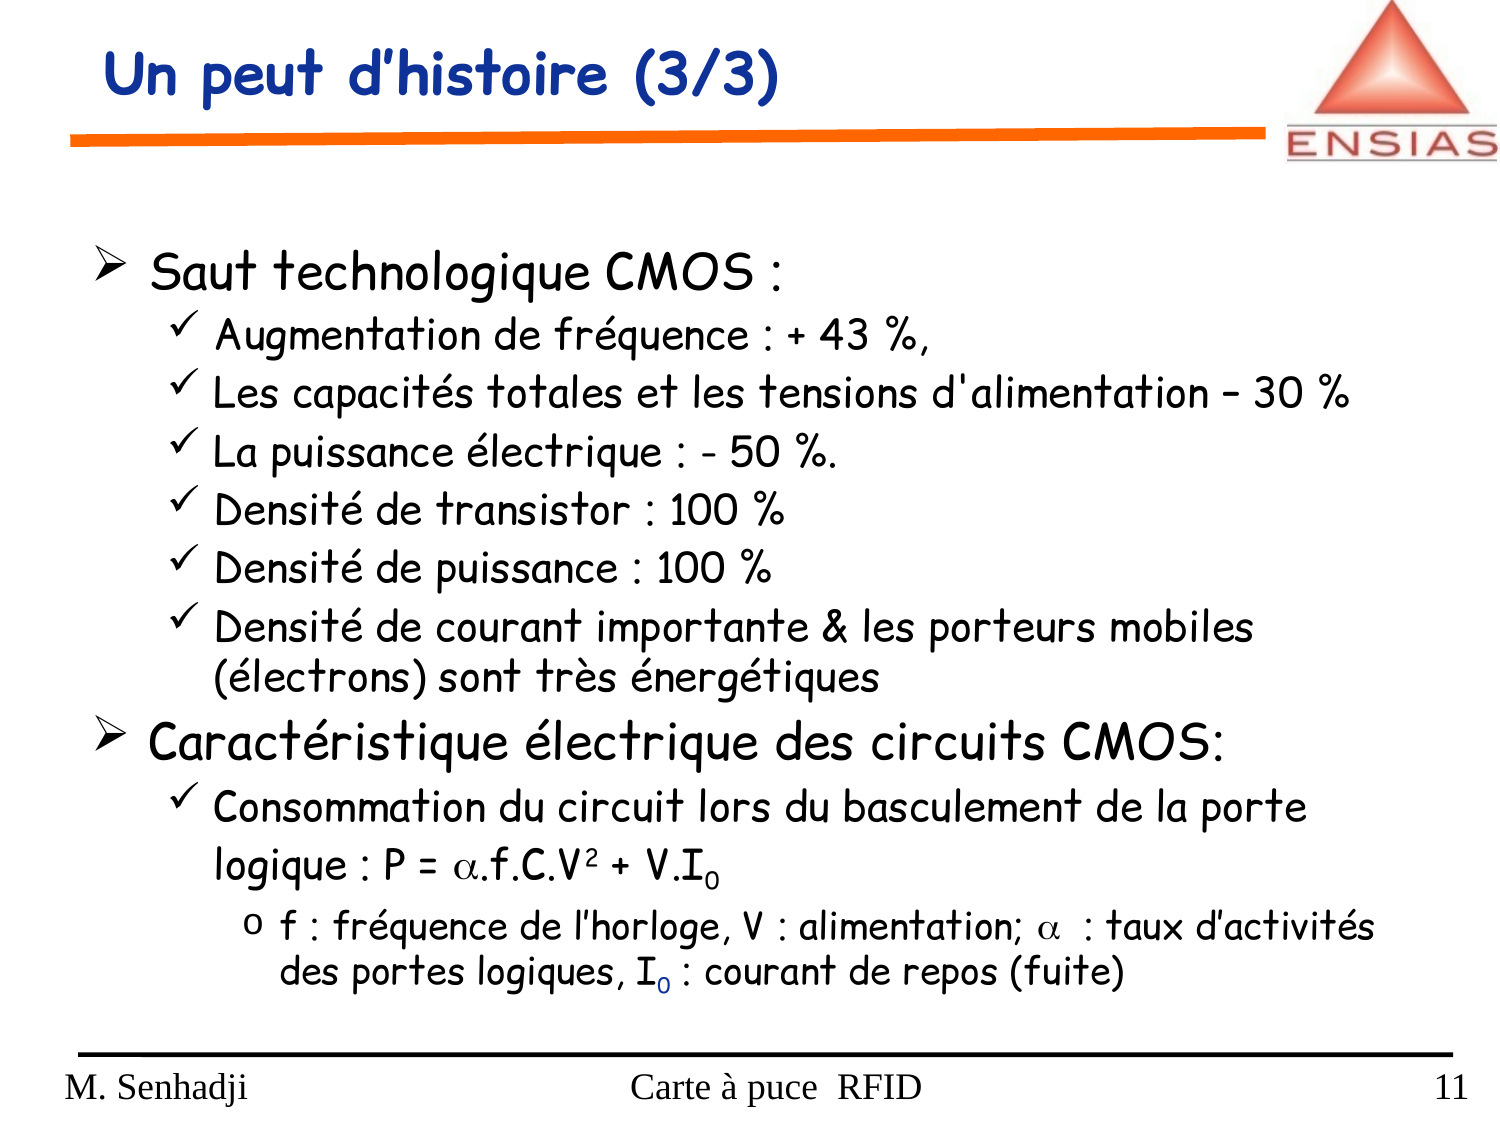

Un peut d’histoire (3/3)
Saut technologique CMOS :
Augmentation de fréquence : + 43 %,
Les capacités totales et les tensions d'alimentation – 30 %
La puissance électrique : - 50 %.
Densité de transistor : 100 %
Densité de puissance : 100 %
Densité de courant importante & les porteurs mobiles (électrons) sont très énergétiques
Caractéristique électrique des circuits CMOS:
Consommation du circuit lors du basculement de la porte logique : P = α.f.C.V2 + V.I0
f : fréquence de l’horloge, V : alimentation; α  : taux d’activités des portes logiques, I0 : courant de repos (fuite)